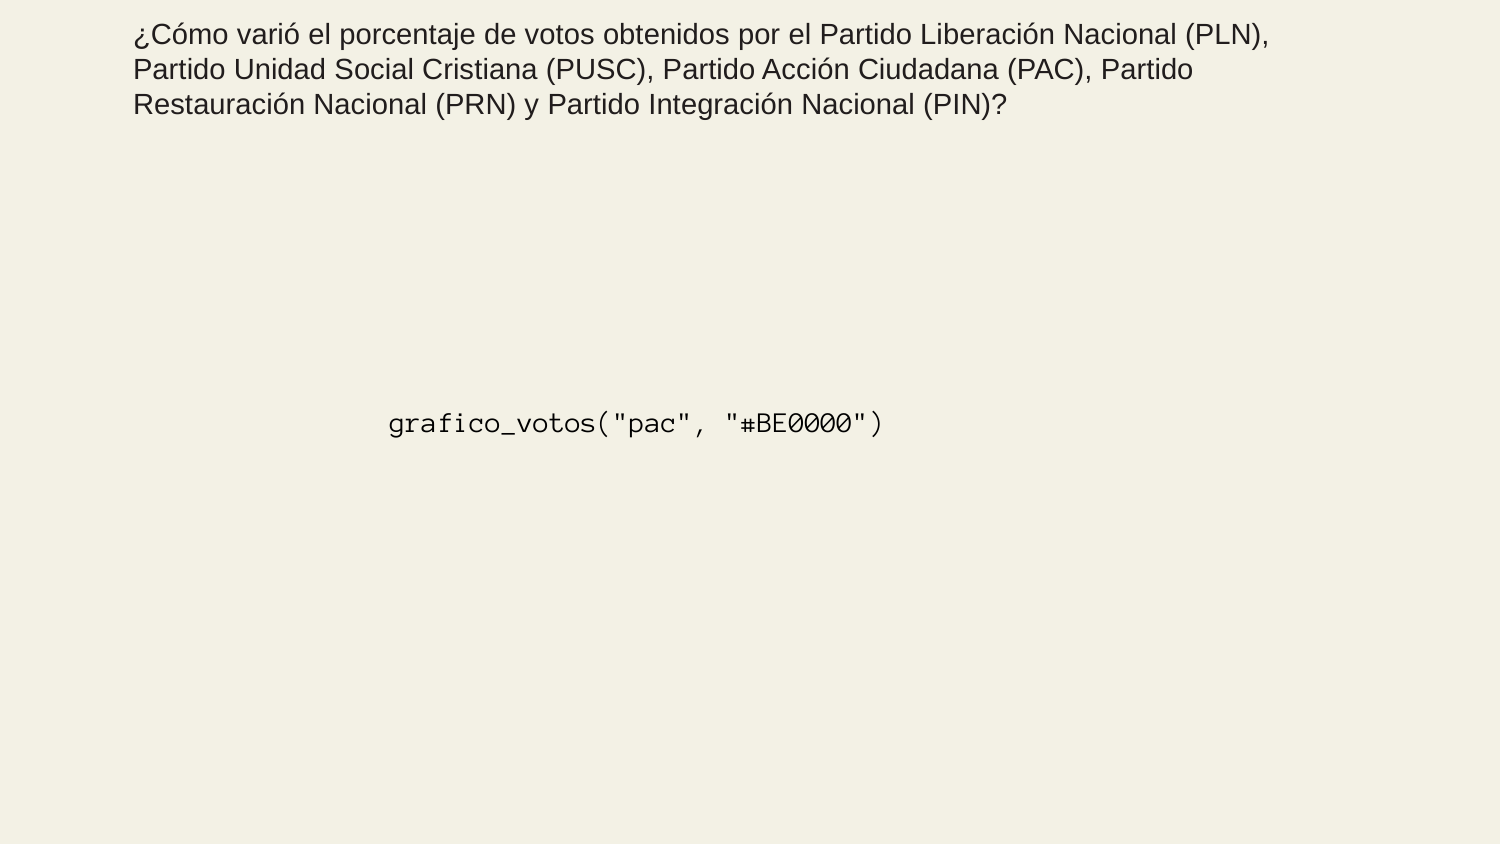

# ¿Cómo varió el porcentaje de votos obtenidos por el Partido Liberación Nacional (PLN), Partido Unidad Social Cristiana (PUSC), Partido Acción Ciudadana (PAC), Partido Restauración Nacional (PRN) y Partido Integración Nacional (PIN)?
grafico_votos("pac", "#BE0000")